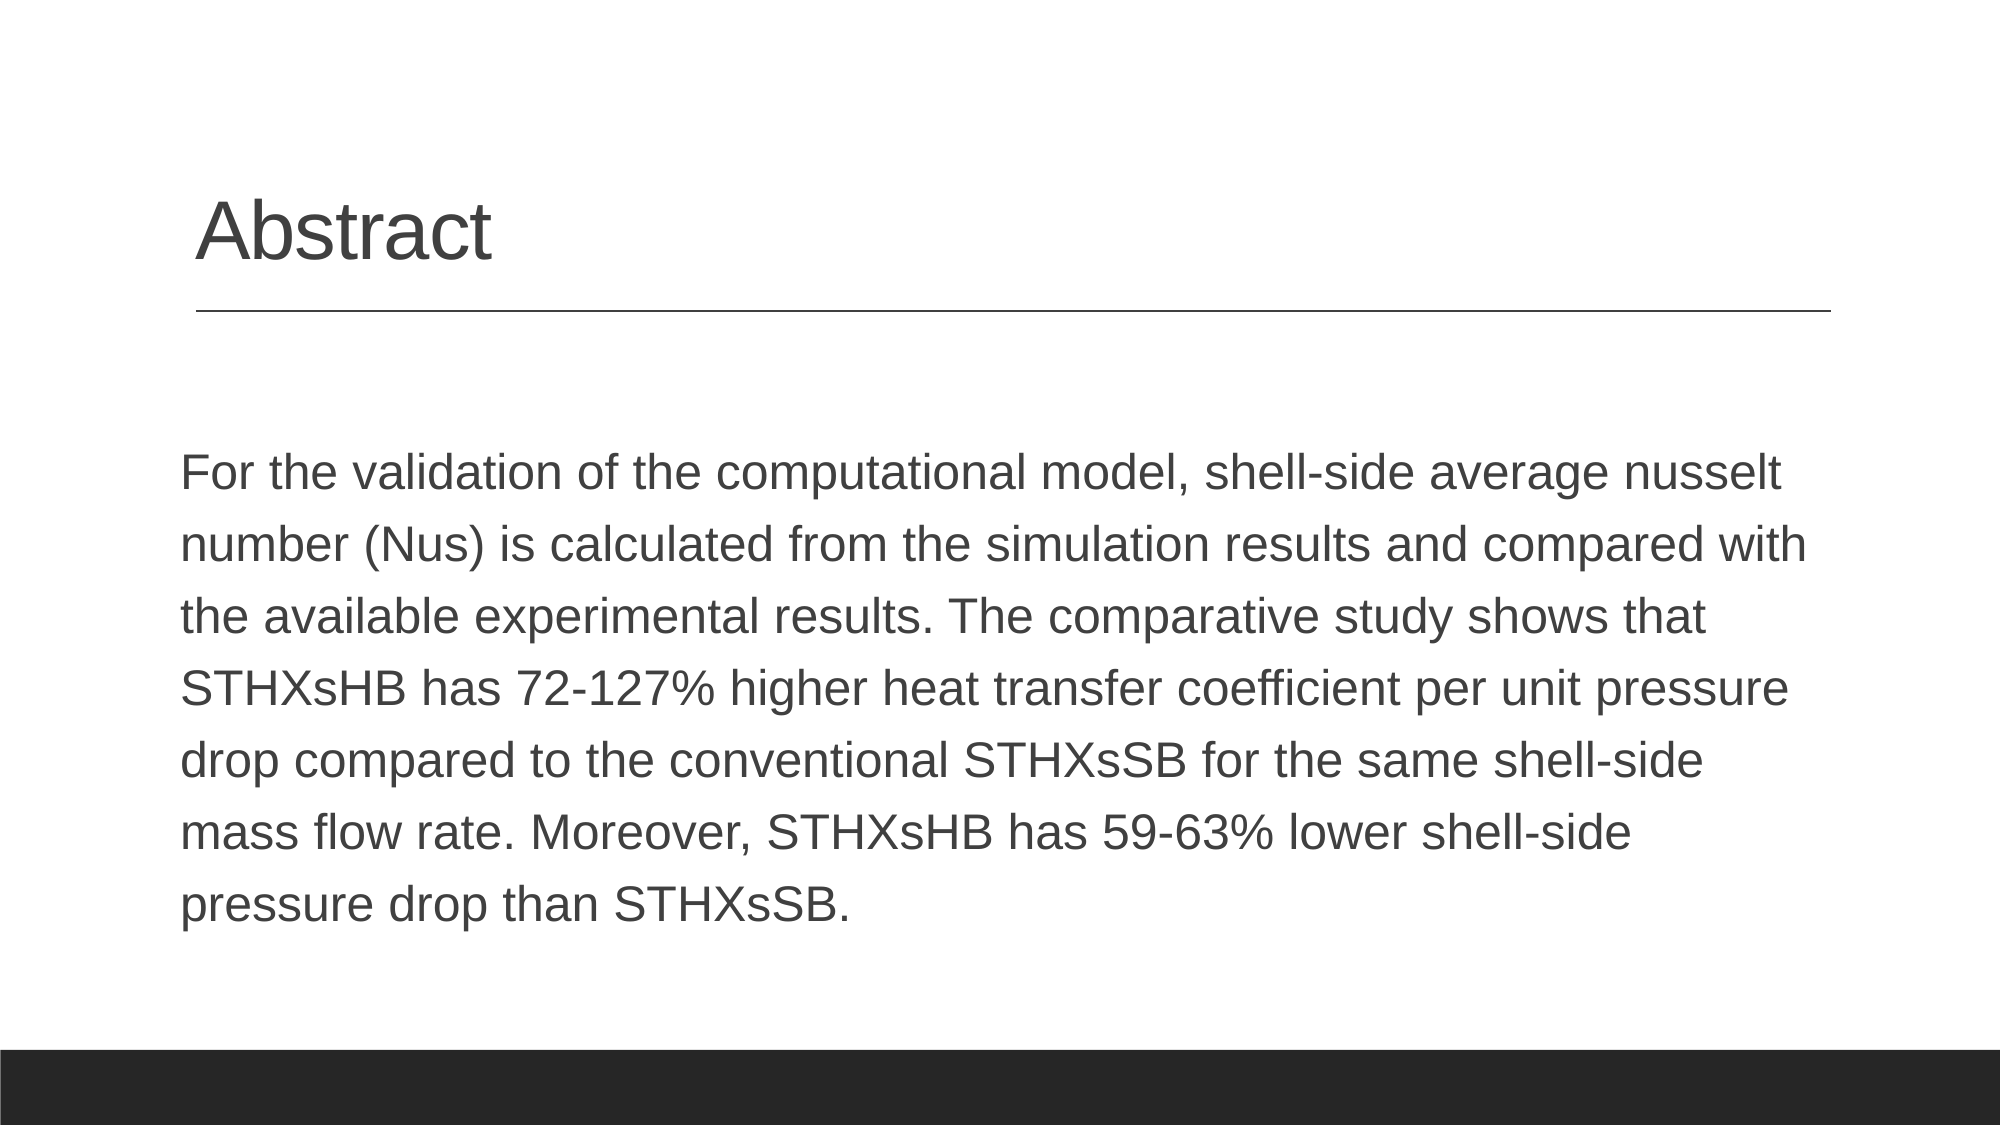

# Abstract

For the validation of the computational model, shell-side average nusselt number (Nus) is calculated from the simulation results and compared with the available experimental results. The comparative study shows that STHXsHB has 72-127% higher heat transfer coefficient per unit pressure drop compared to the conventional STHXsSB for the same shell-side mass flow rate. Moreover, STHXsHB has 59-63% lower shell-side pressure drop than STHXsSB.